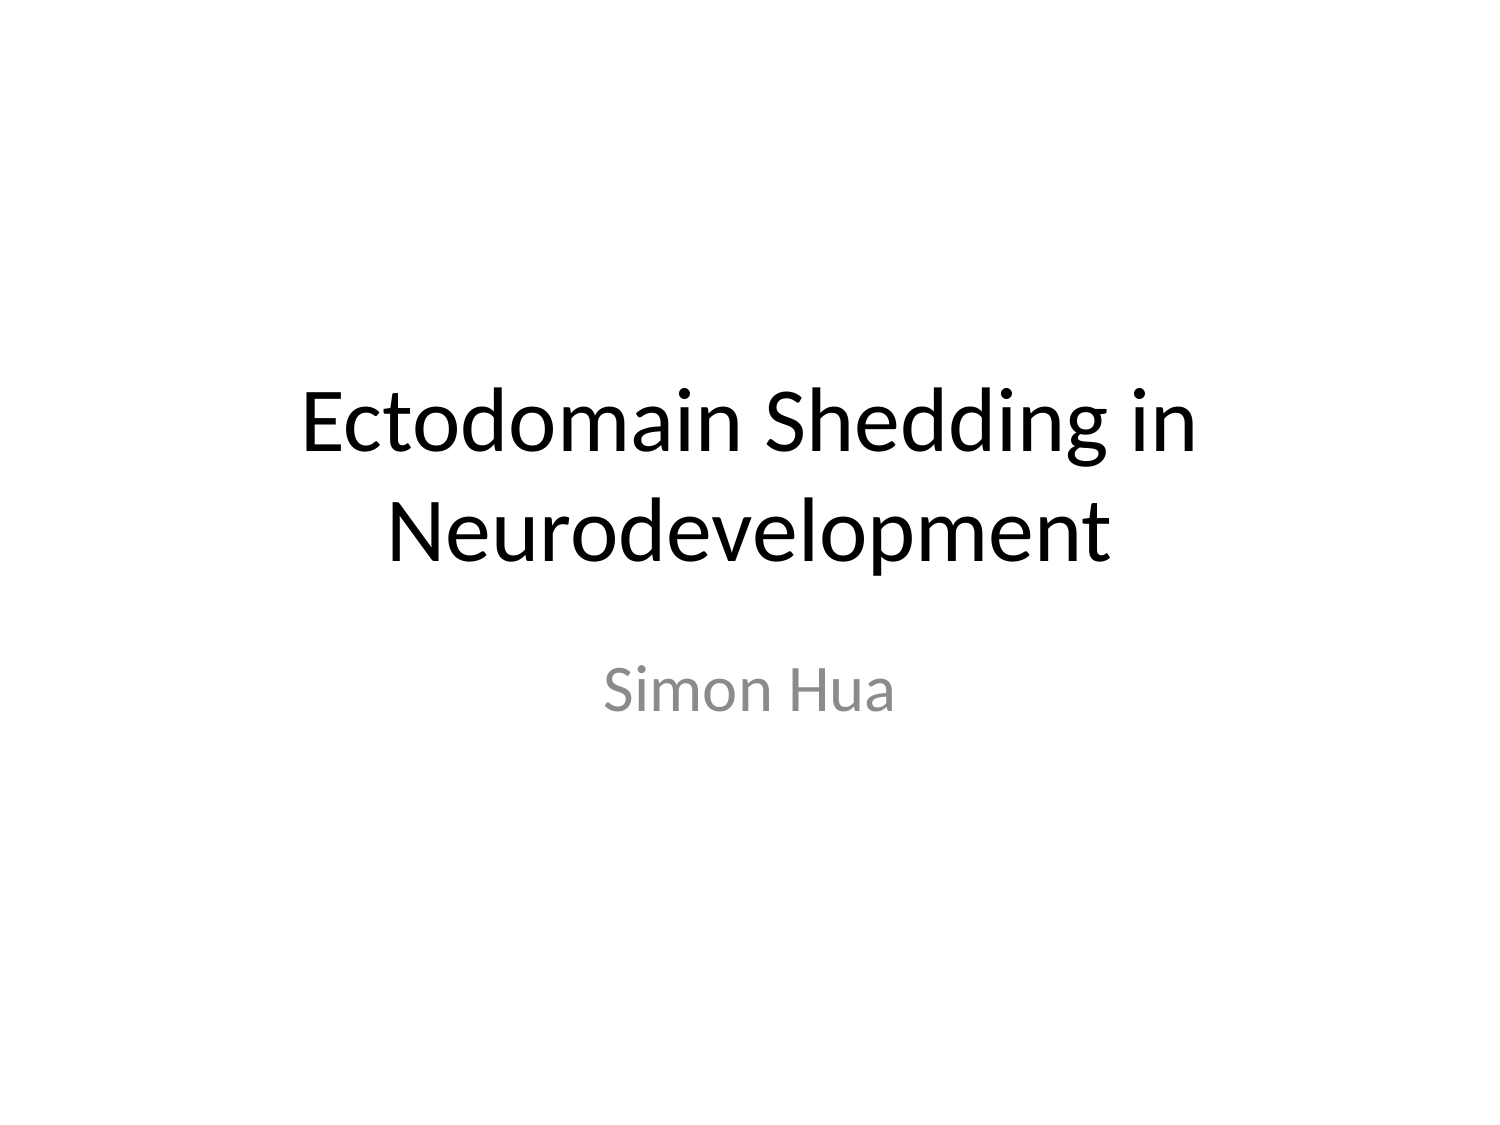

# Ectodomain Shedding in Neurodevelopment
Simon Hua